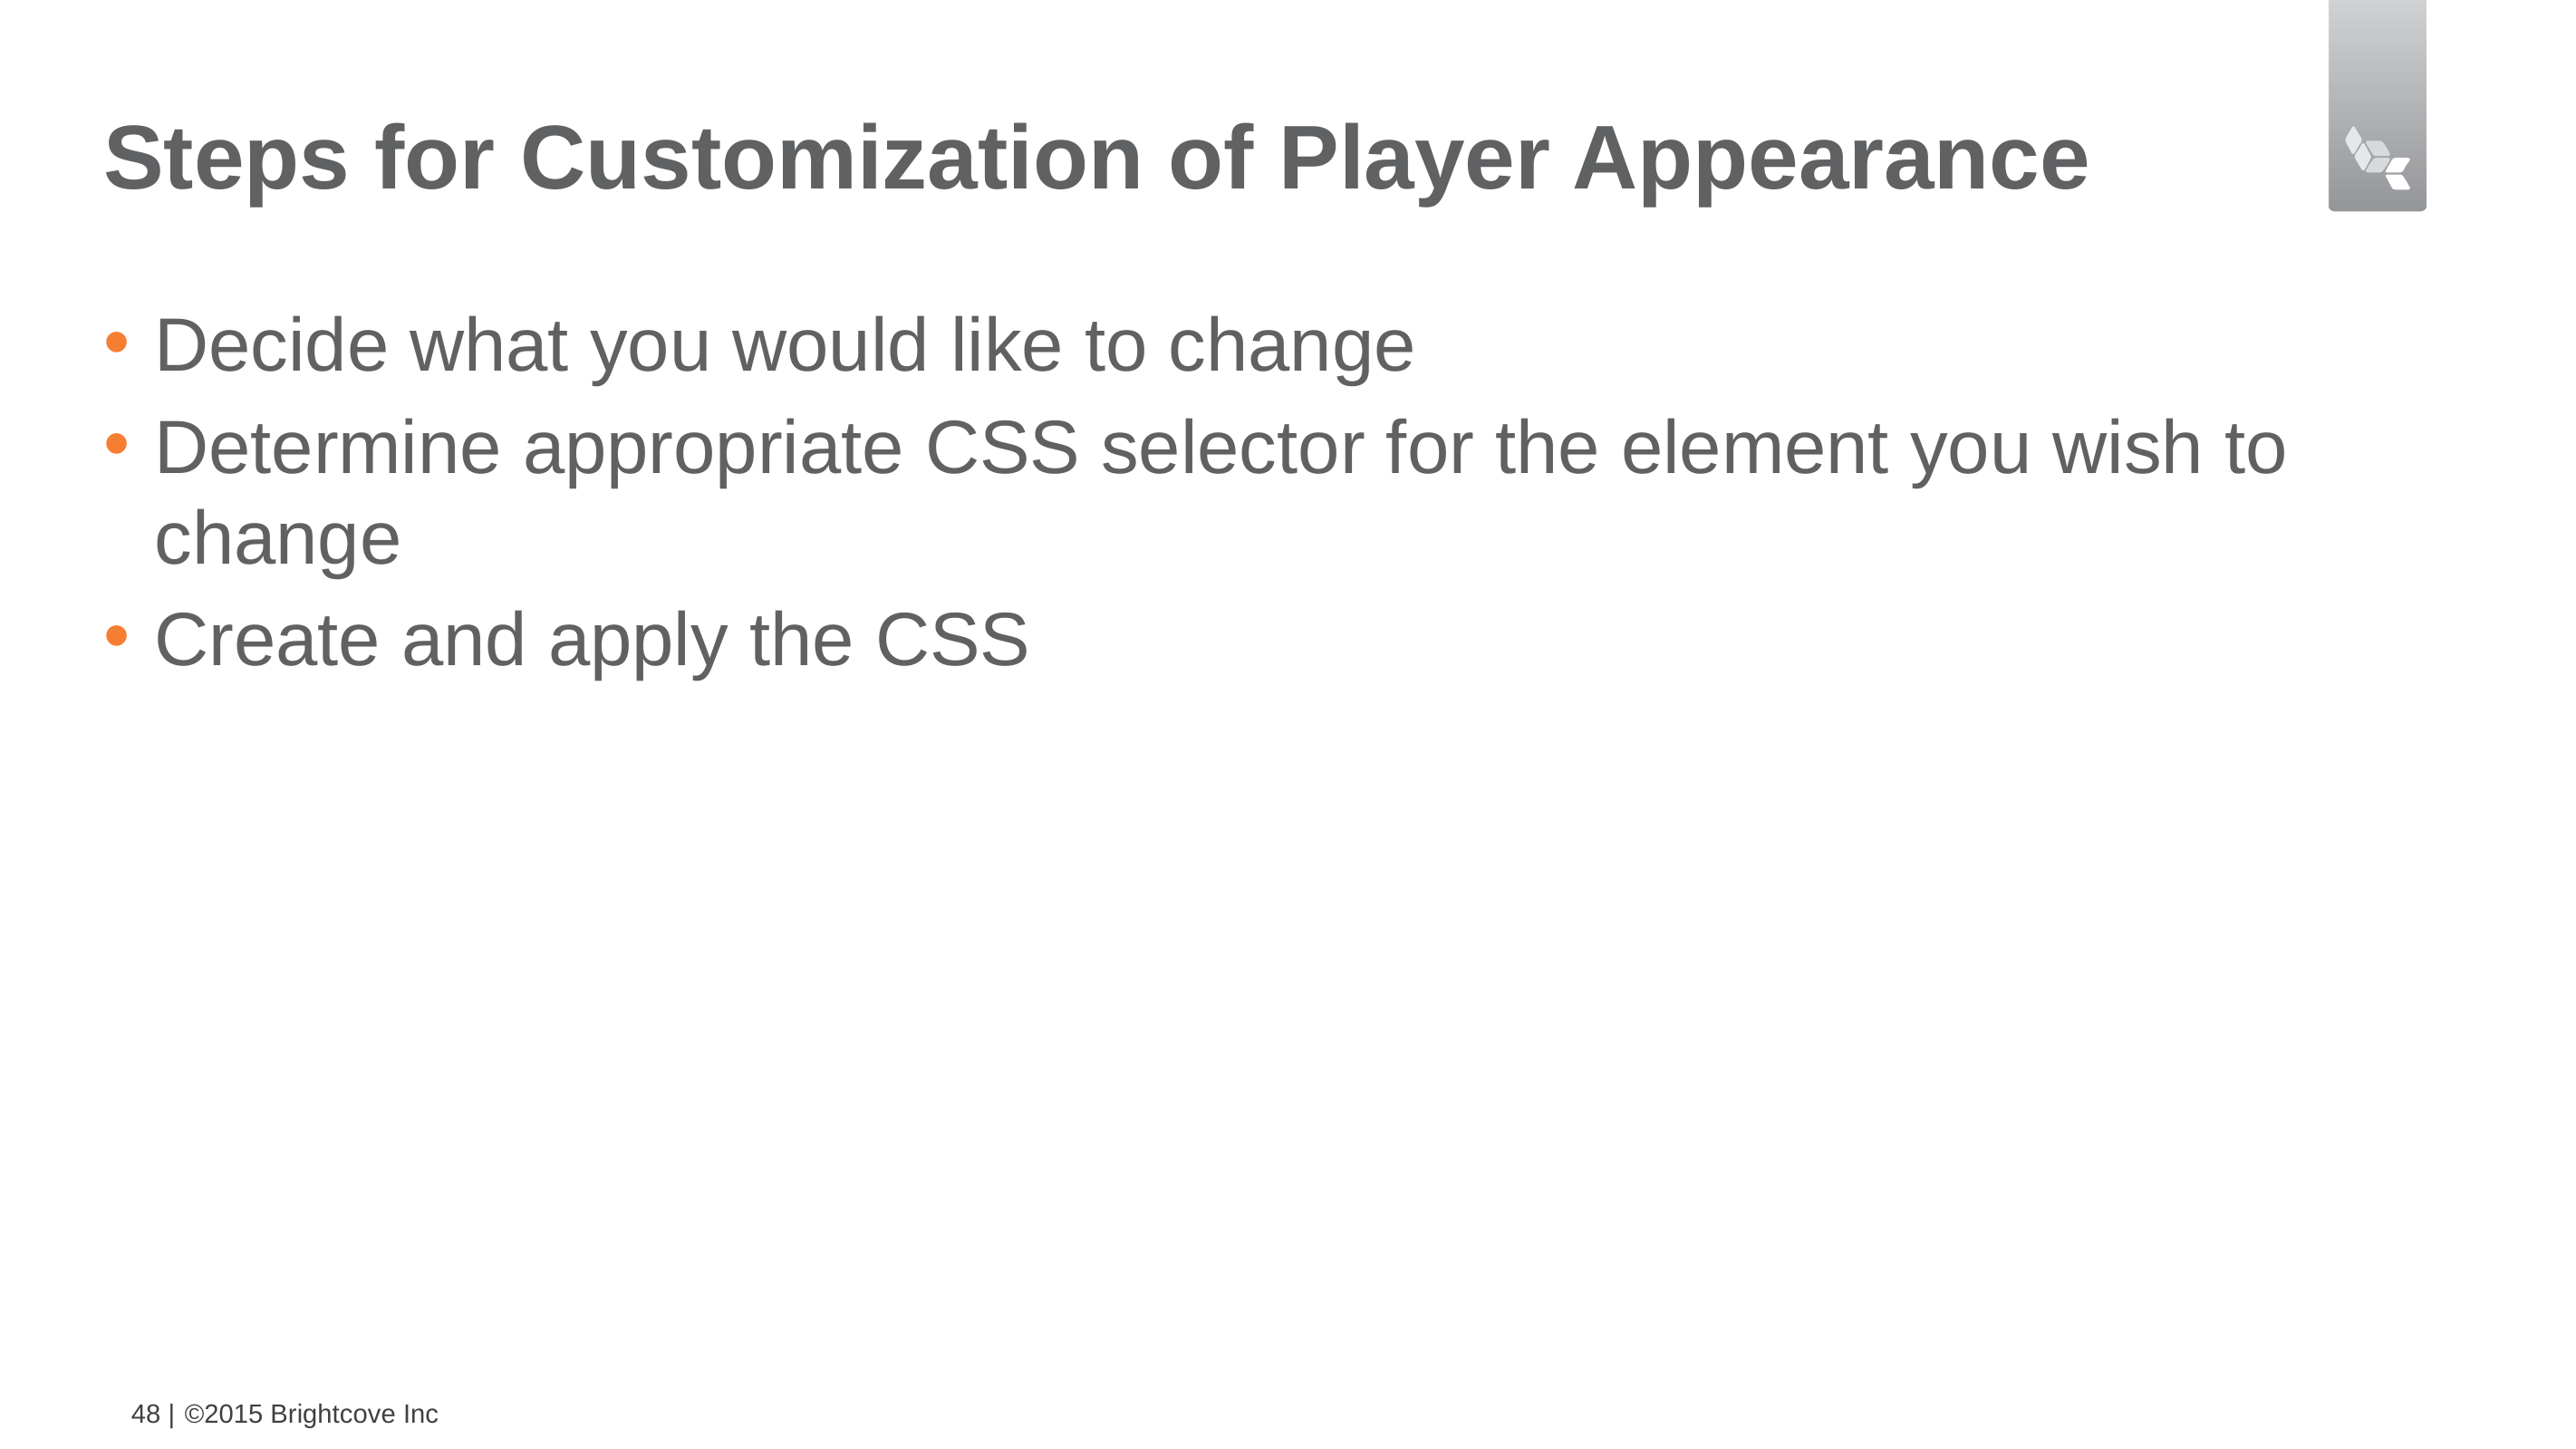

# Steps for Customization of Player Appearance
Decide what you would like to change
Determine appropriate CSS selector for the element you wish to change
Create and apply the CSS
48 |
©2015 Brightcove Inc